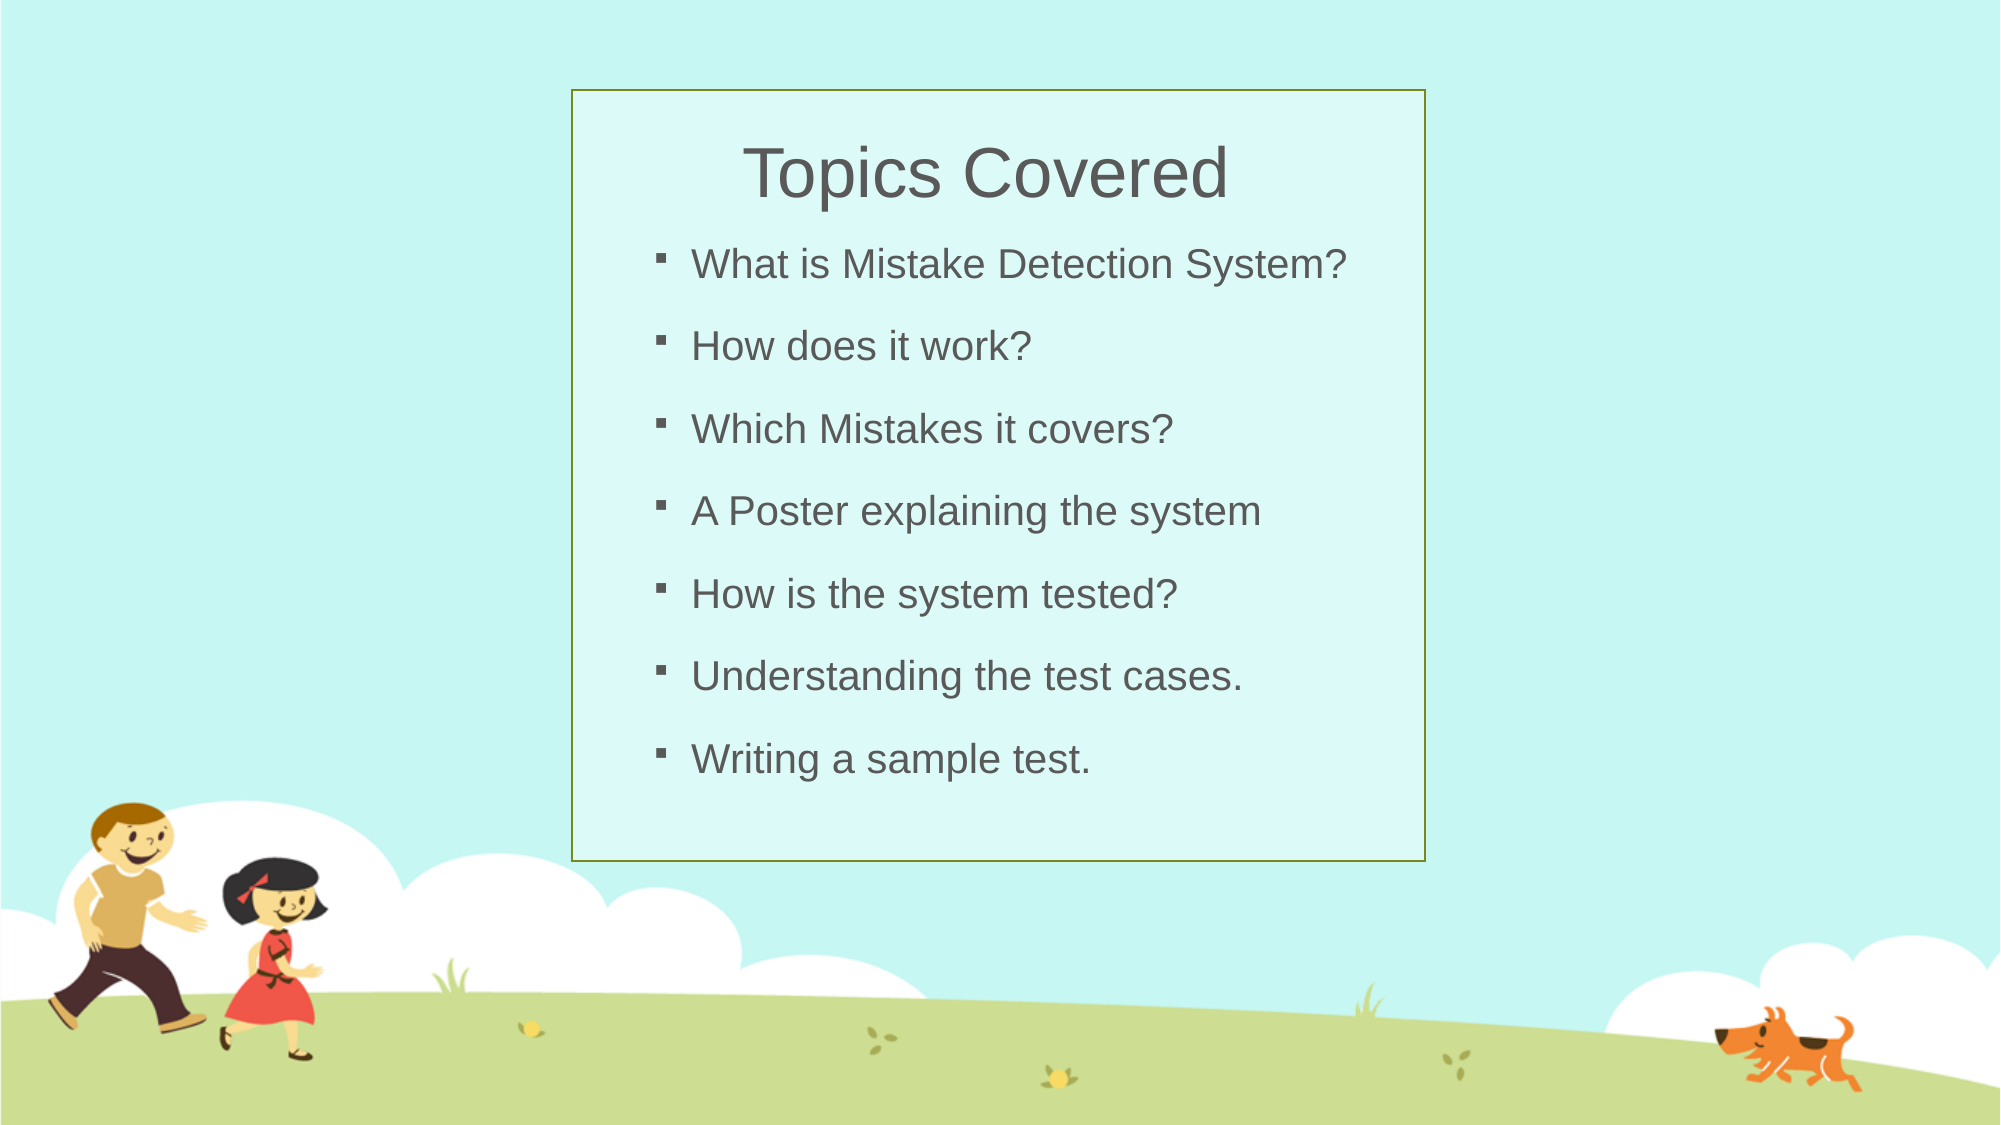

# Topics Covered
What is Mistake Detection System?
How does it work?
Which Mistakes it covers?
A Poster explaining the system
How is the system tested?
Understanding the test cases.
Writing a sample test.